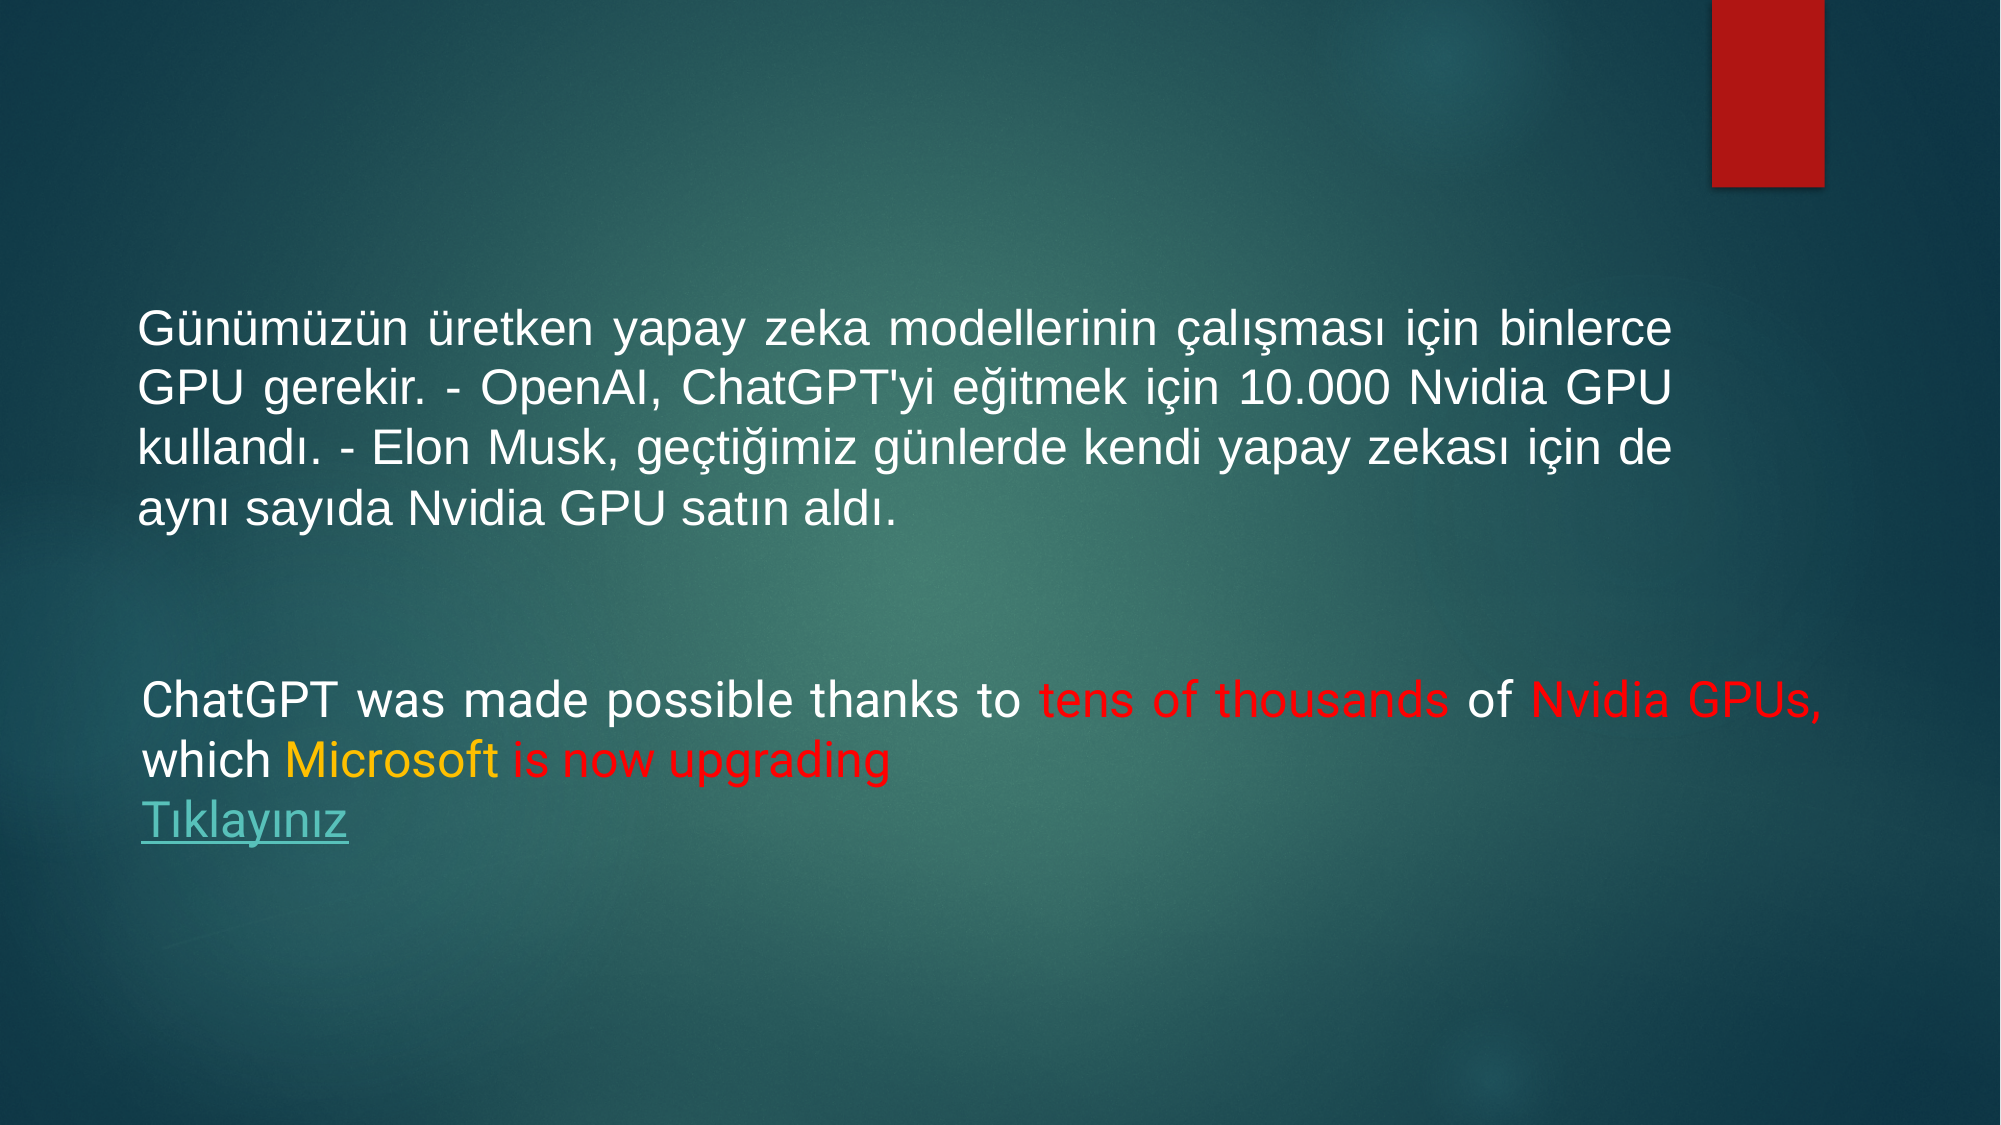

Günümüzün üretken yapay zeka modellerinin çalışması için binlerce GPU gerekir. - OpenAI, ChatGPT'yi eğitmek için 10.000 Nvidia GPU kullandı. - Elon Musk, geçtiğimiz günlerde kendi yapay zekası için de aynı sayıda Nvidia GPU satın aldı.
ChatGPT was made possible thanks to tens of thousands of Nvidia GPUs, which Microsoft is now upgrading
Tıklayınız